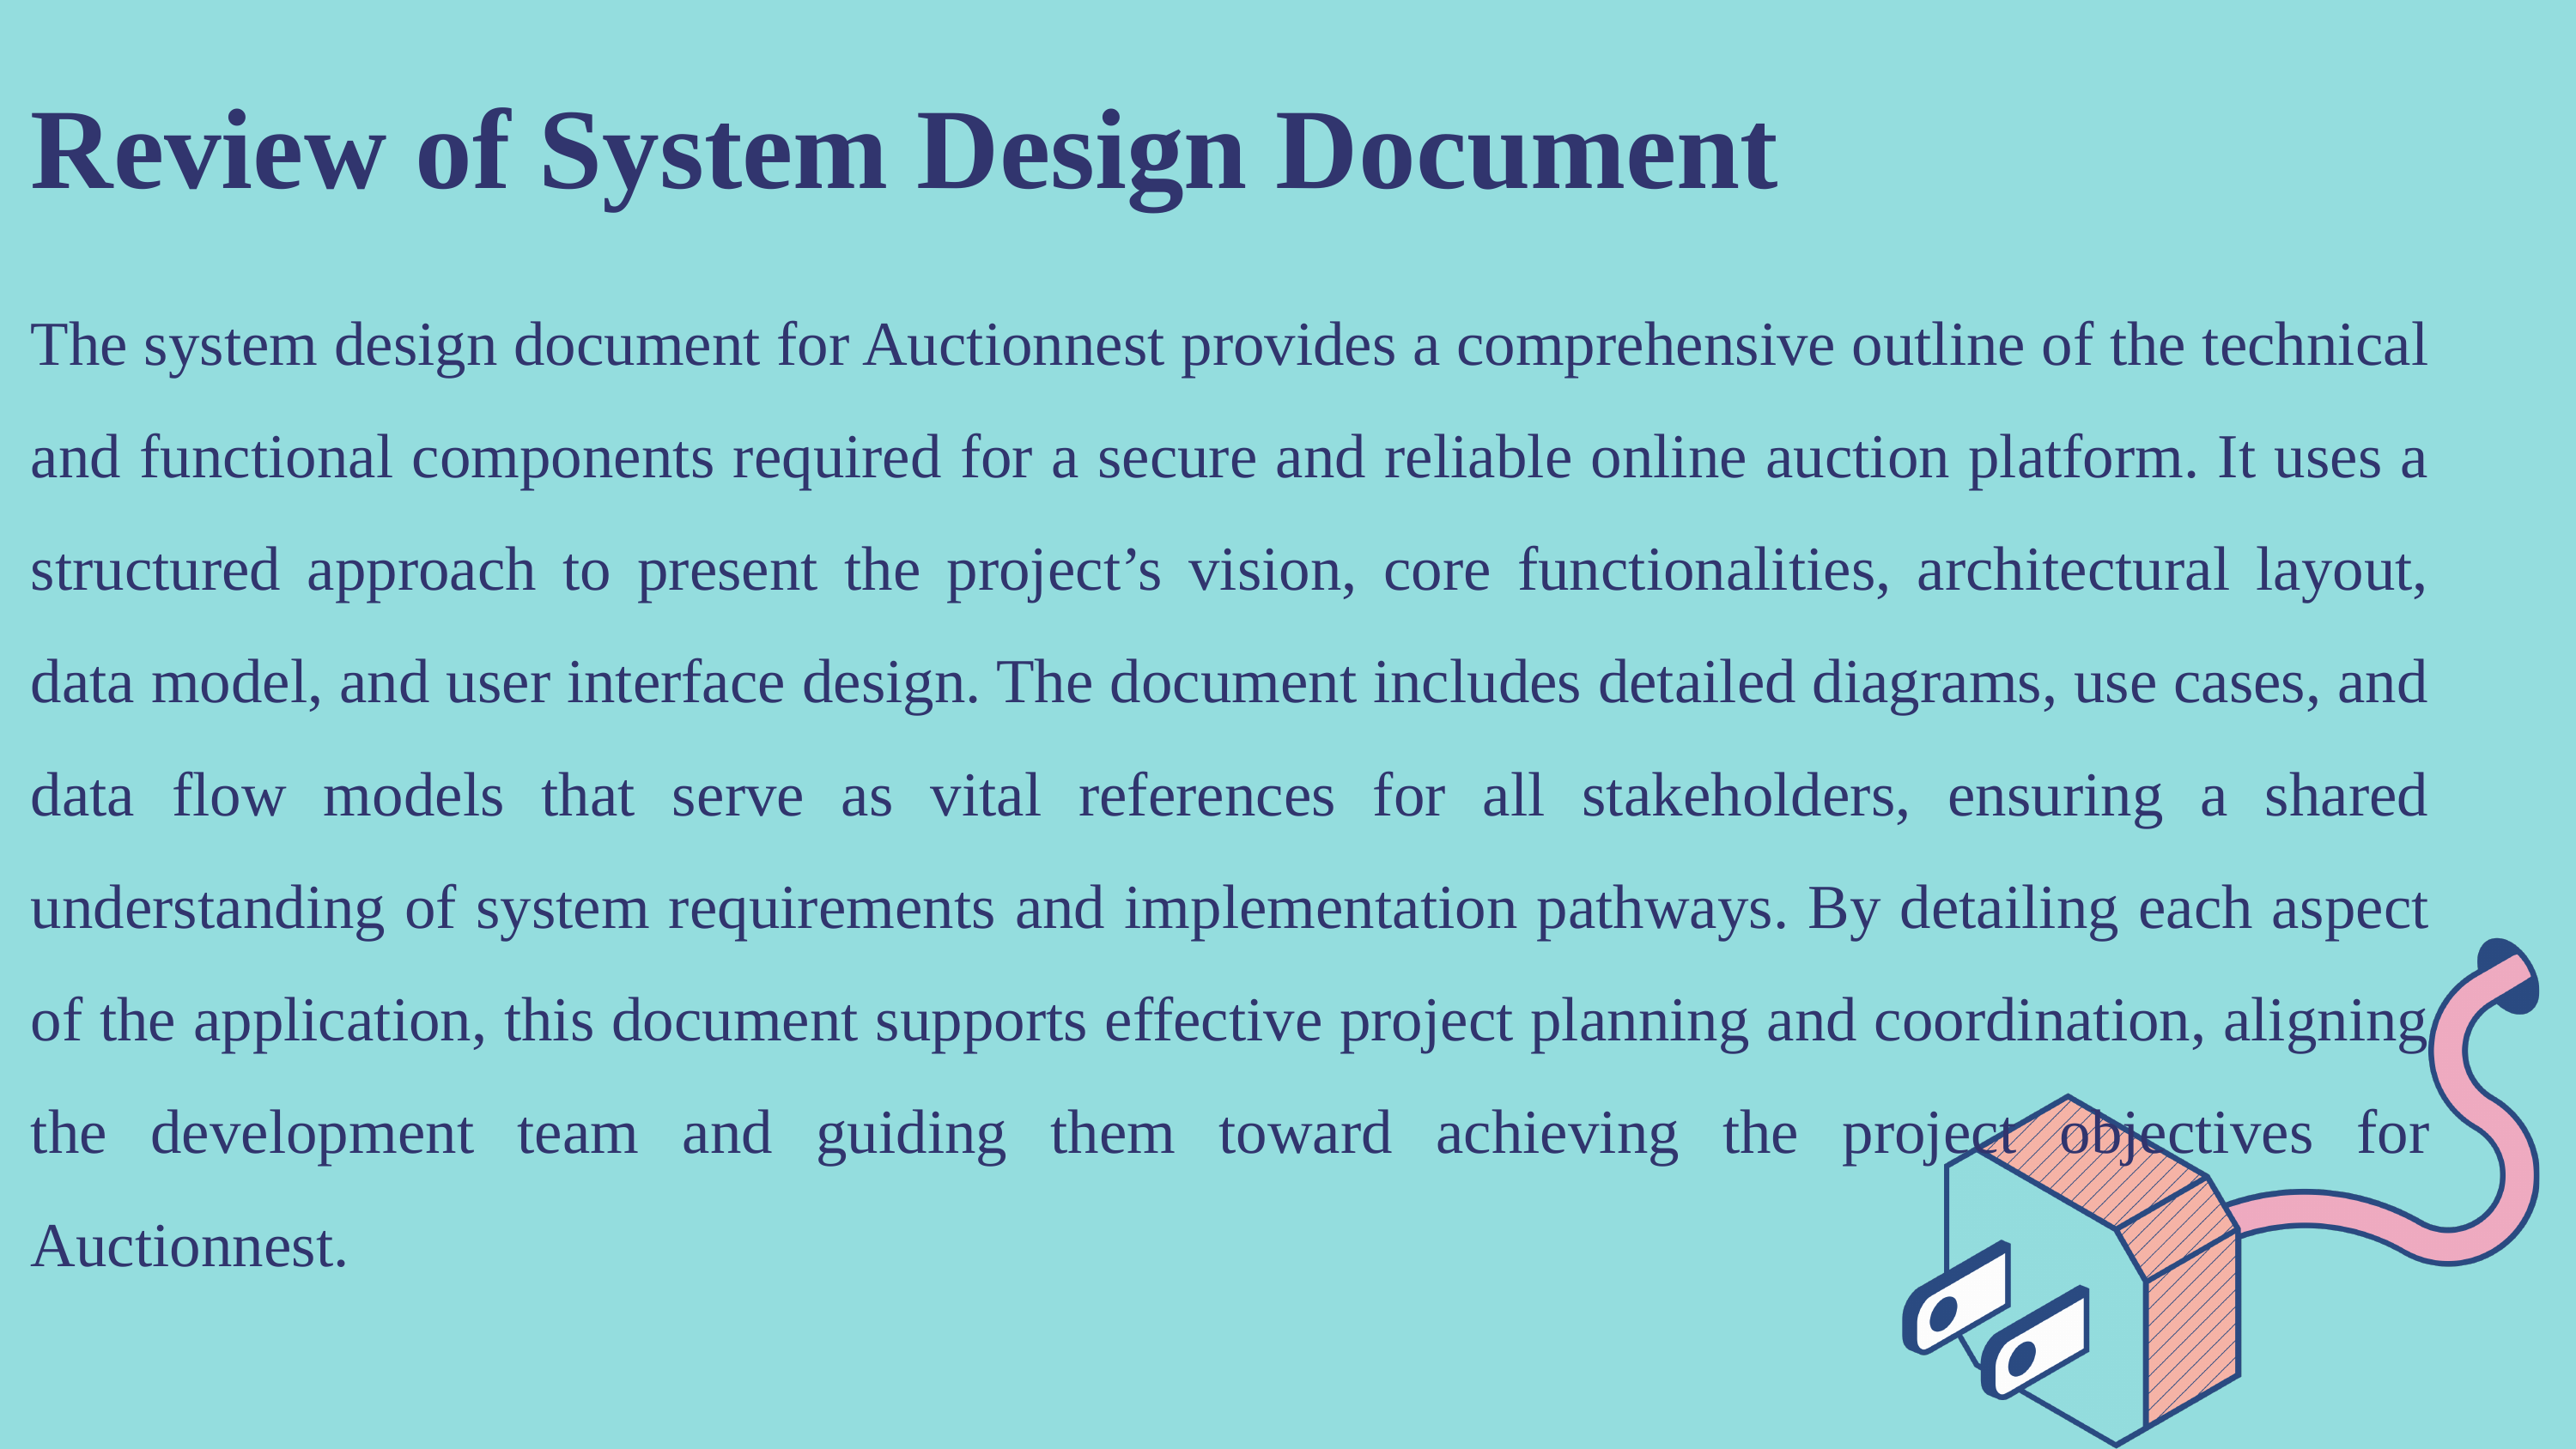

Review of System Design Document

The system design document for Auctionnest provides a comprehensive outline of the technical and functional components required for a secure and reliable online auction platform. It uses a structured approach to present the project’s vision, core functionalities, architectural layout, data model, and user interface design. The document includes detailed diagrams, use cases, and data flow models that serve as vital references for all stakeholders, ensuring a shared understanding of system requirements and implementation pathways. By detailing each aspect of the application, this document supports effective project planning and coordination, aligning the development team and guiding them toward achieving the project objectives for Auctionnest.